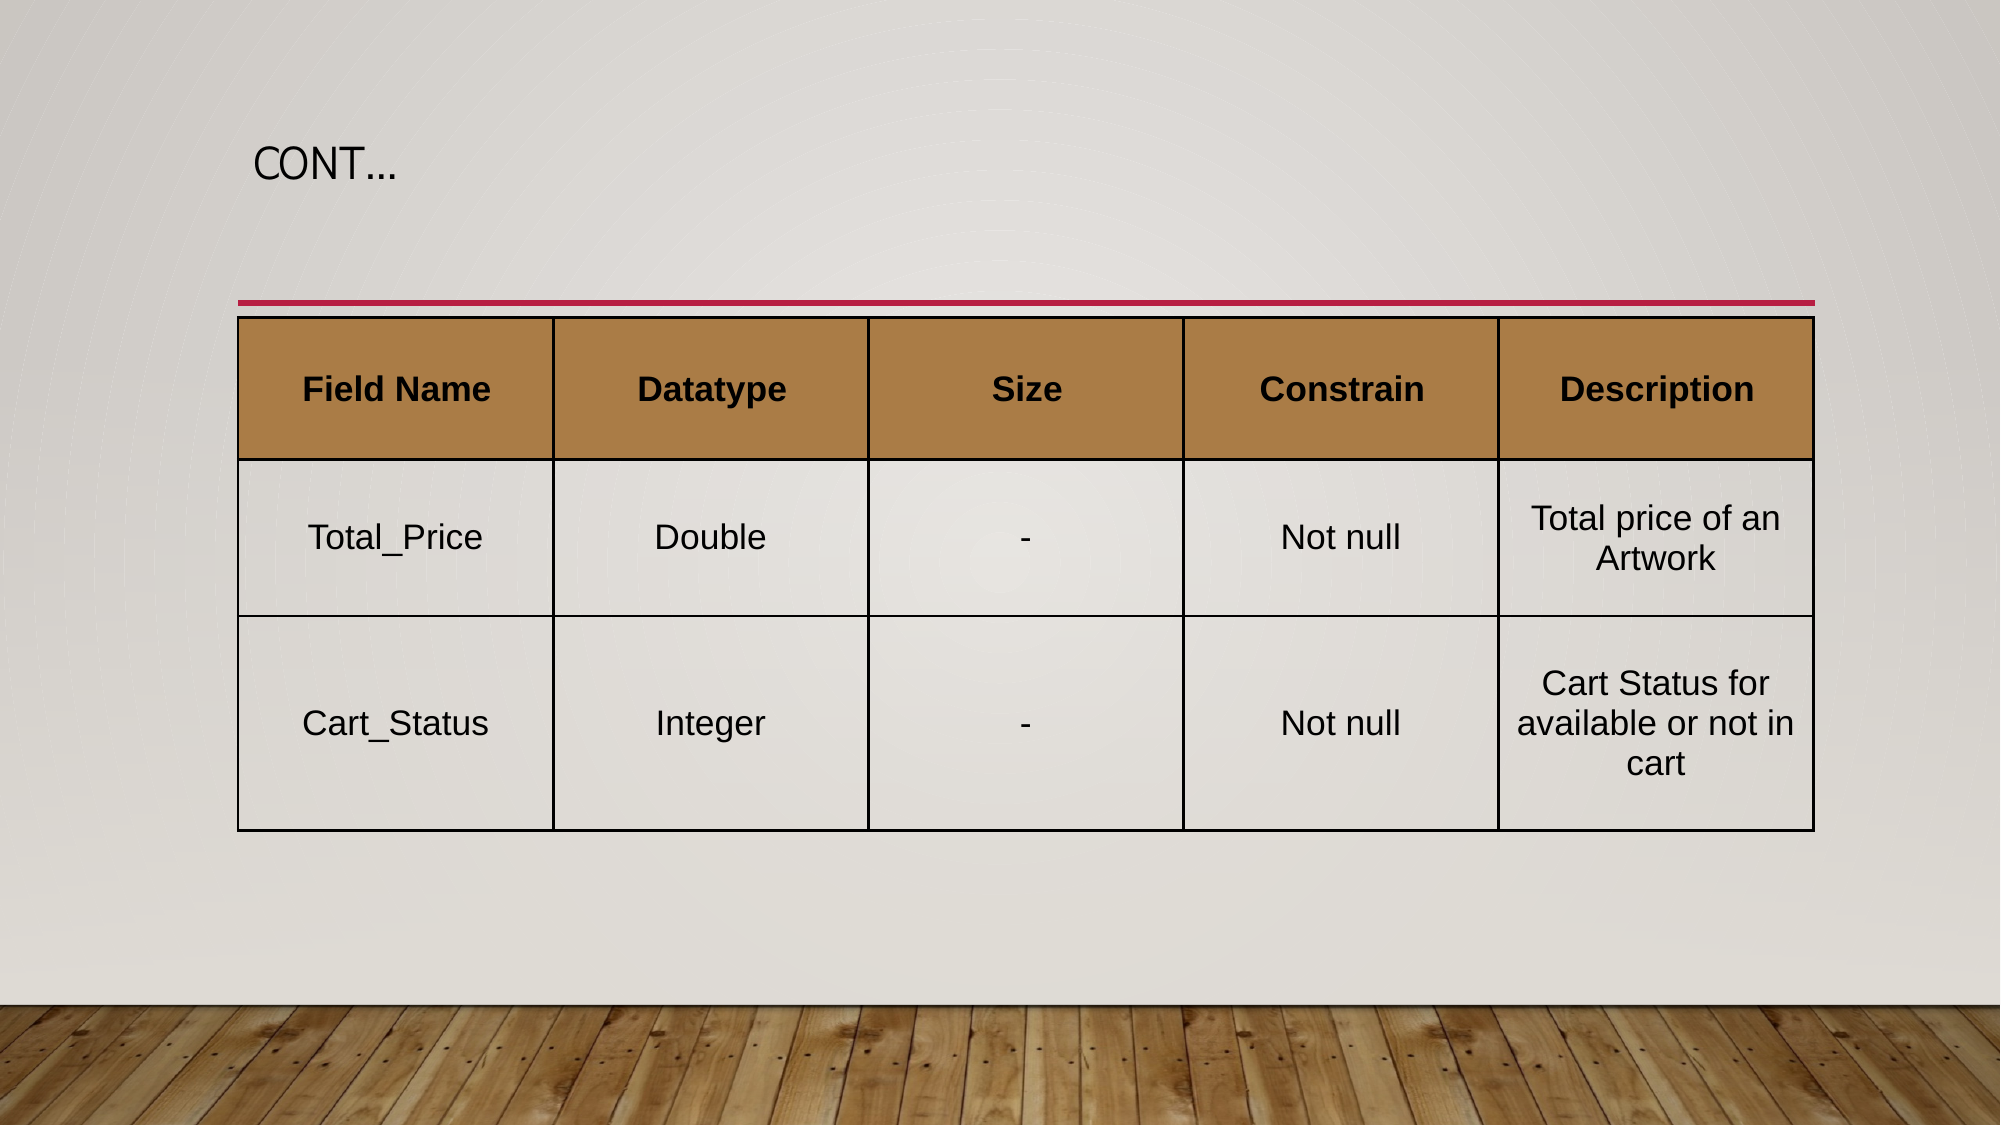

# Cont…
| Field Name | Datatype | Size | Constrain | Description |
| --- | --- | --- | --- | --- |
| Total\_Price | Double | - | Not null | Total price of an Artwork |
| Cart\_Status | Integer | - | Not null | Cart Status for available or not in cart |